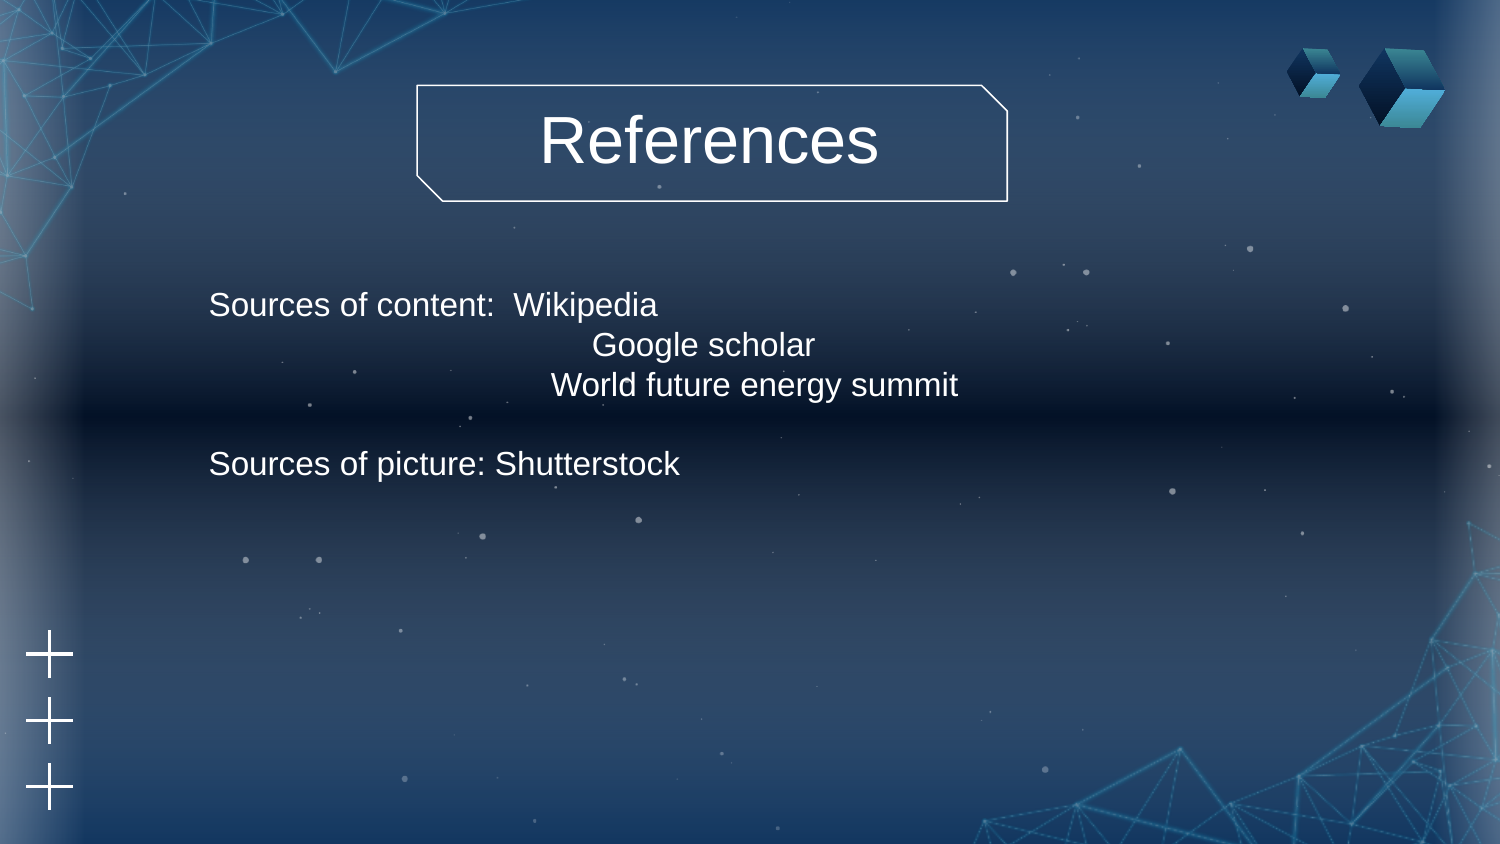

# References
Sources of content:  Wikipedia
 		         Google scholar
                                     World future energy summit

Sources of picture: Shutterstock